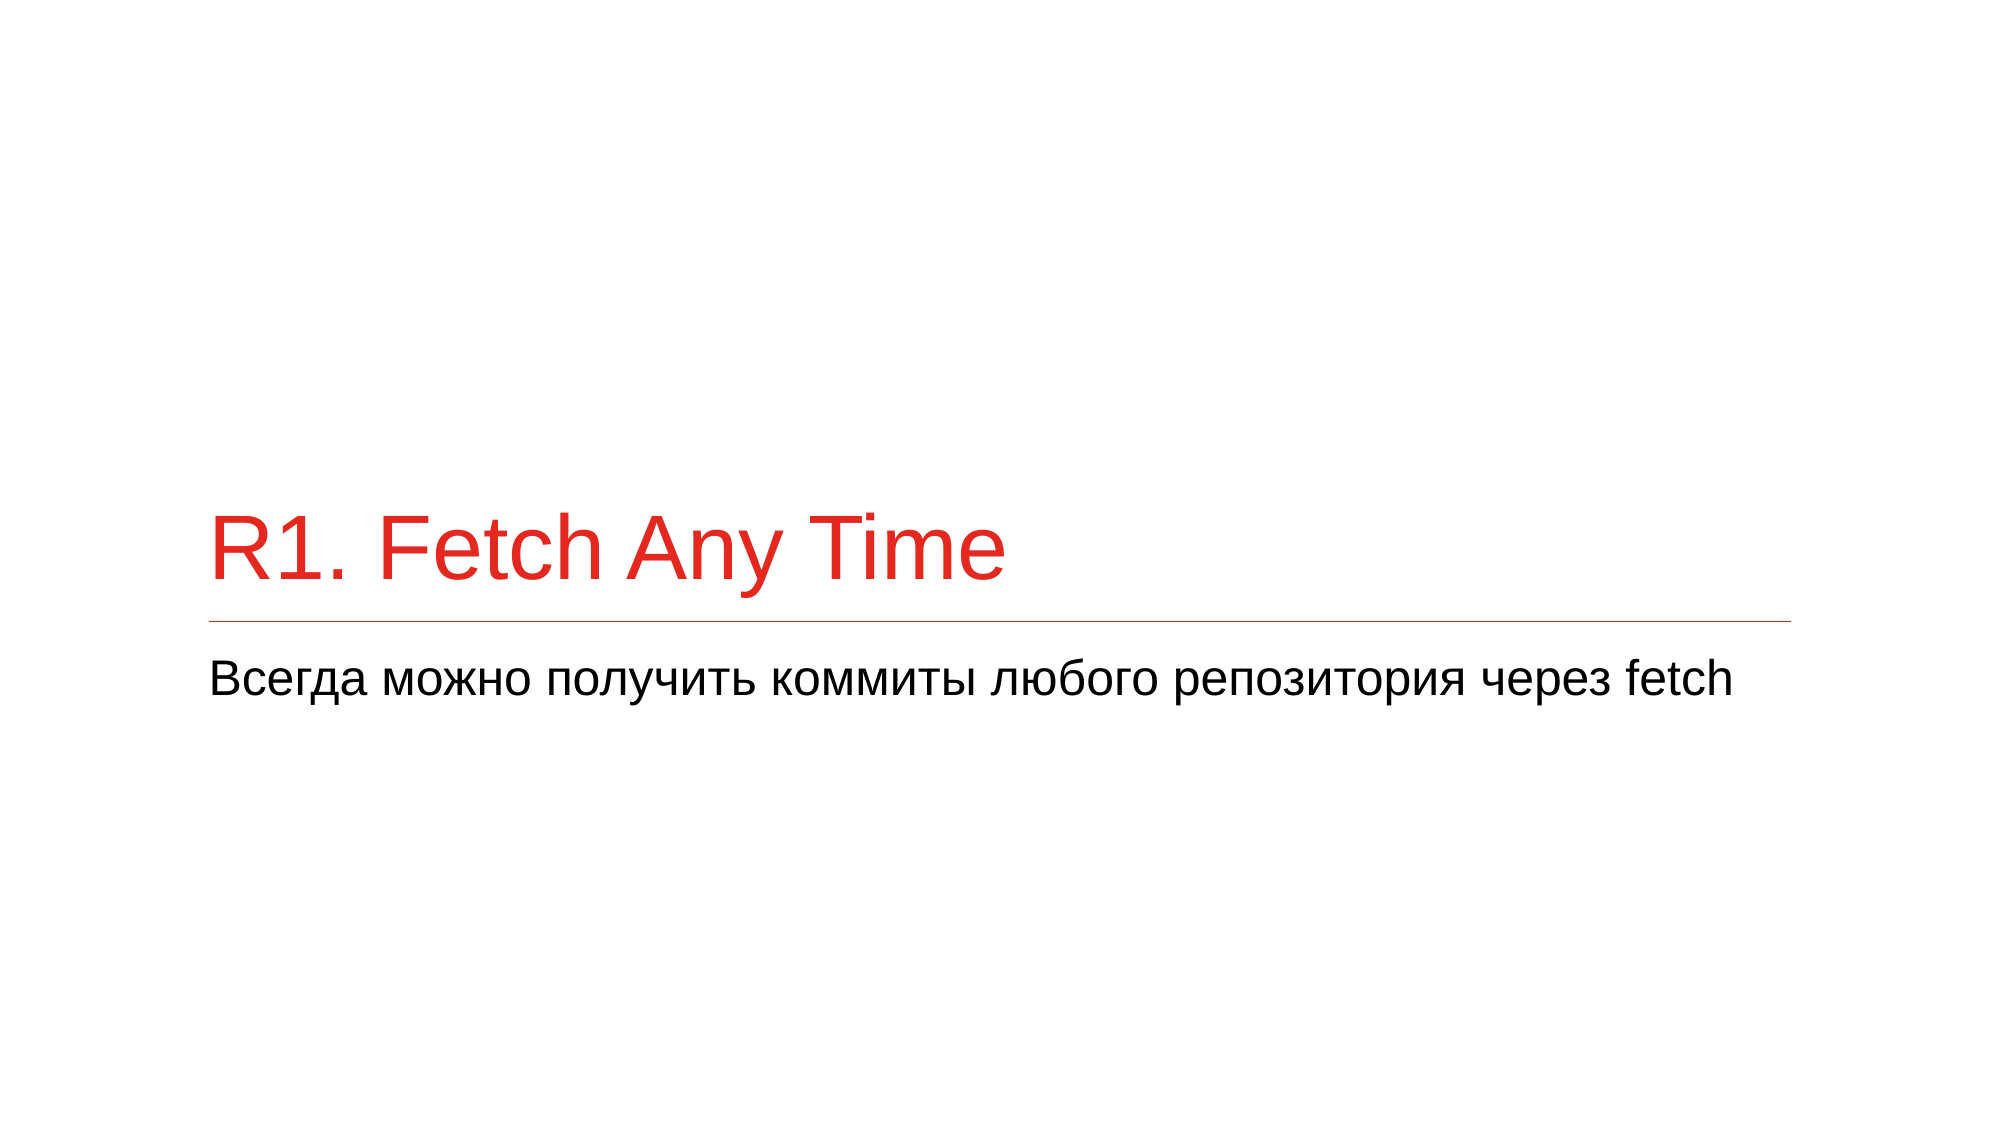

# R1. Fetch Any Time
Всегда можно получить коммиты любого репозитория через fetch